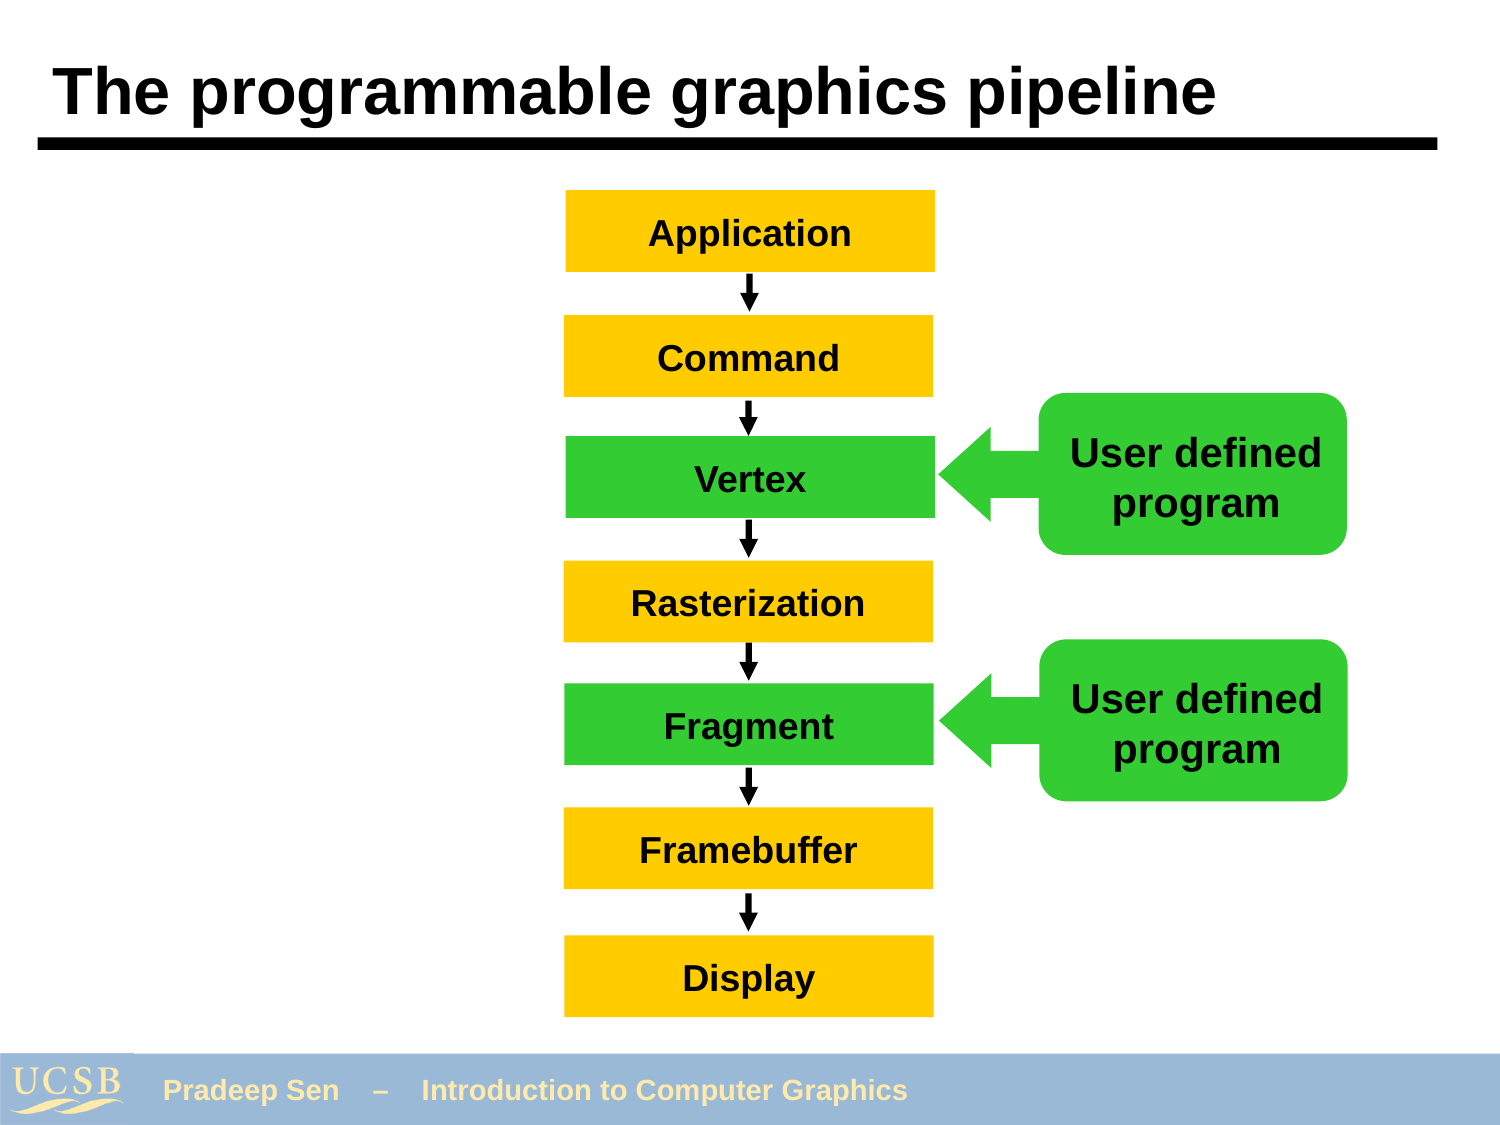

# The programmable graphics pipeline
Application

Command

User defined program

Vertex

Rasterization

User defined program

Fragment

Framebuffer

Display